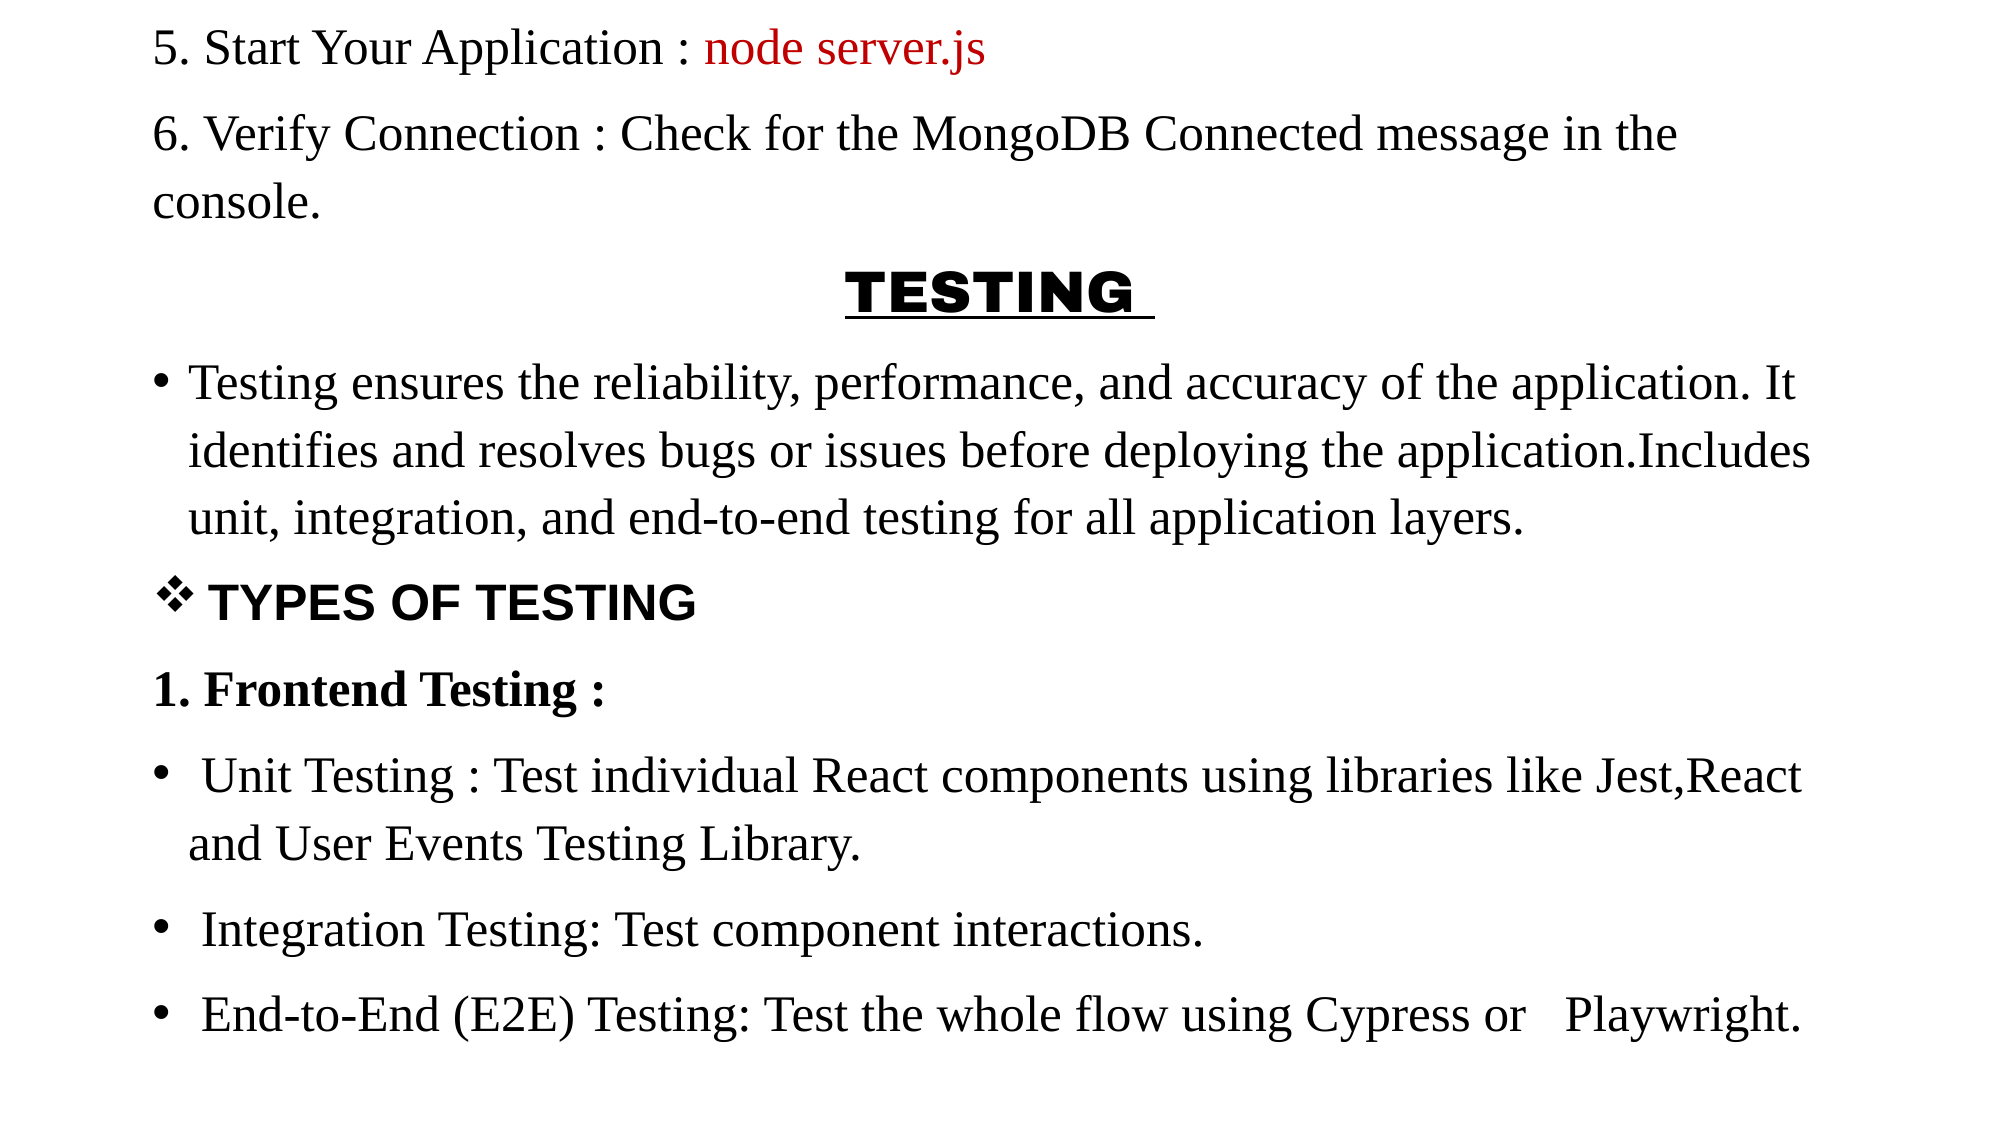

5. Start Your Application : node server.js
6. Verify Connection : Check for the MongoDB Connected message in the console.
TESTING
Testing ensures the reliability, performance, and accuracy of the application. It identifies and resolves bugs or issues before deploying the application.Includes unit, integration, and end-to-end testing for all application layers.
 TYPES OF TESTING
1. Frontend Testing :
 Unit Testing : Test individual React components using libraries like Jest,React and User Events Testing Library.
 Integration Testing: Test component interactions.
 End-to-End (E2E) Testing: Test the whole flow using Cypress or   Playwright.
#